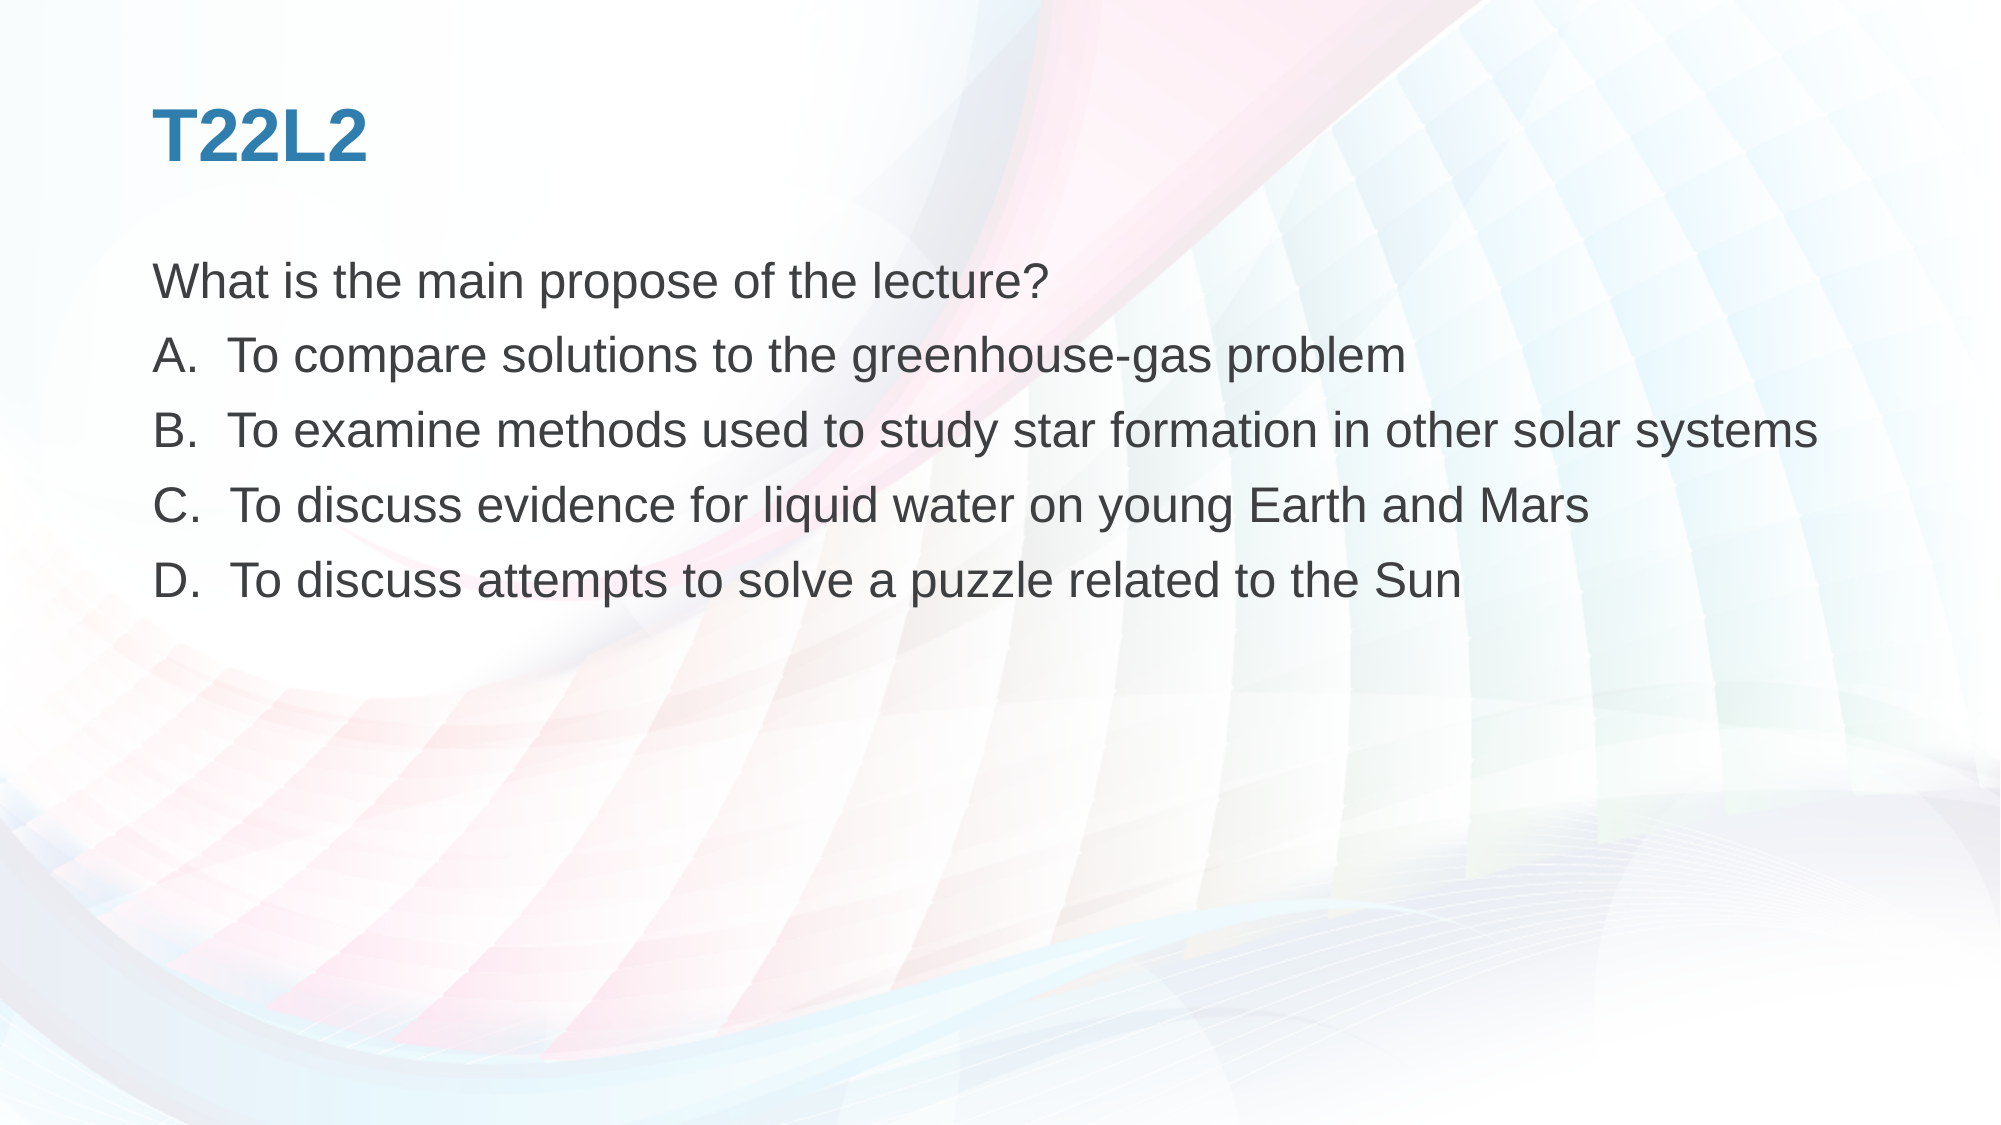

# T22L2
What is the main propose of the lecture?
A.  To compare solutions to the greenhouse-gas problem
B.  To examine methods used to study star formation in other solar systems
C.  To discuss evidence for liquid water on young Earth and Mars
D.  To discuss attempts to solve a puzzle related to the Sun